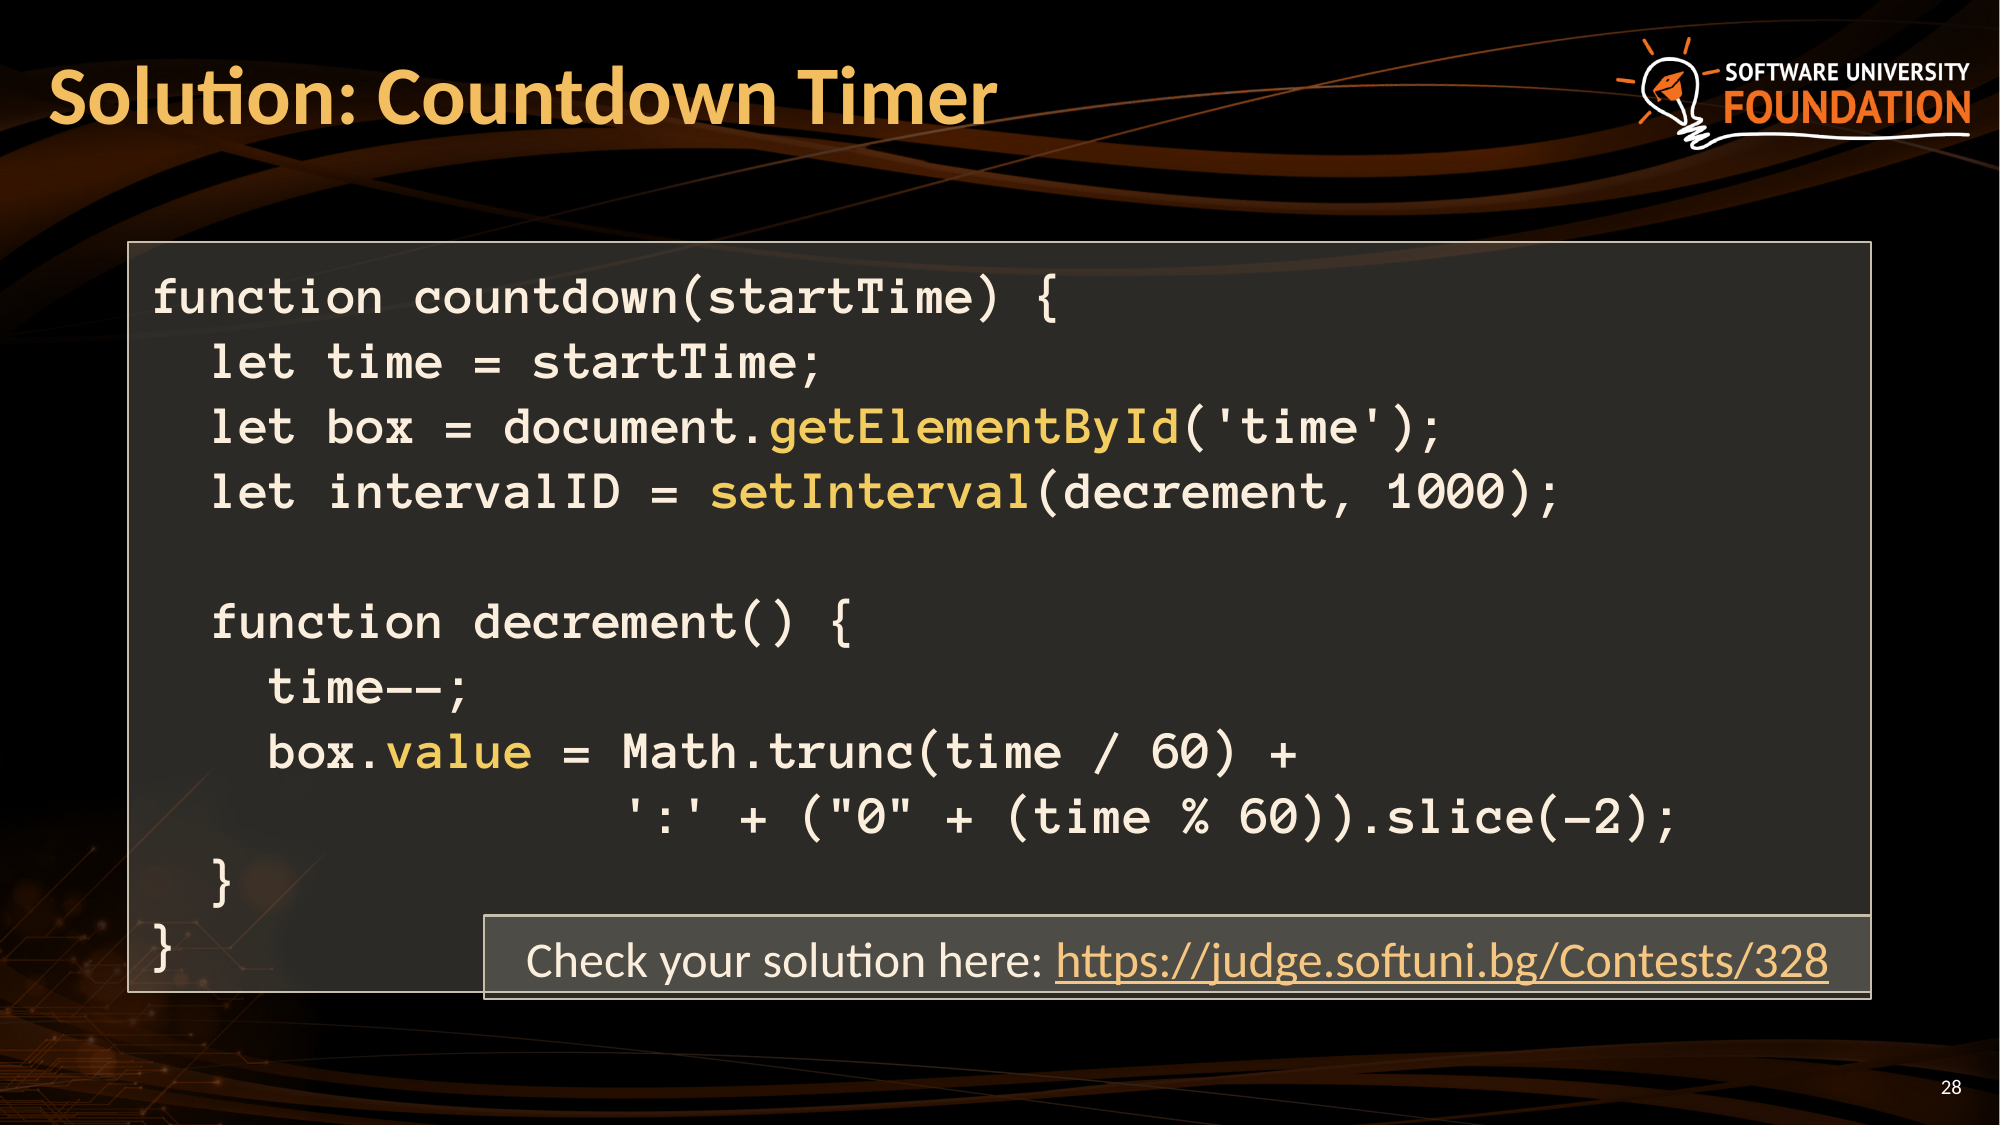

# Solution: Countdown Timer
function countdown(startTime) {
  let time = startTime;
  let box = document.getElementById('time');
  let intervalID = setInterval(decrement, 1000);

  function decrement() {
    time--;
    box.value = Math.trunc(time / 60) +
                ':' + ("0" + (time % 60)).slice(-2);
  }
}
Check your solution here: https://judge.softuni.bg/Contests/328
28